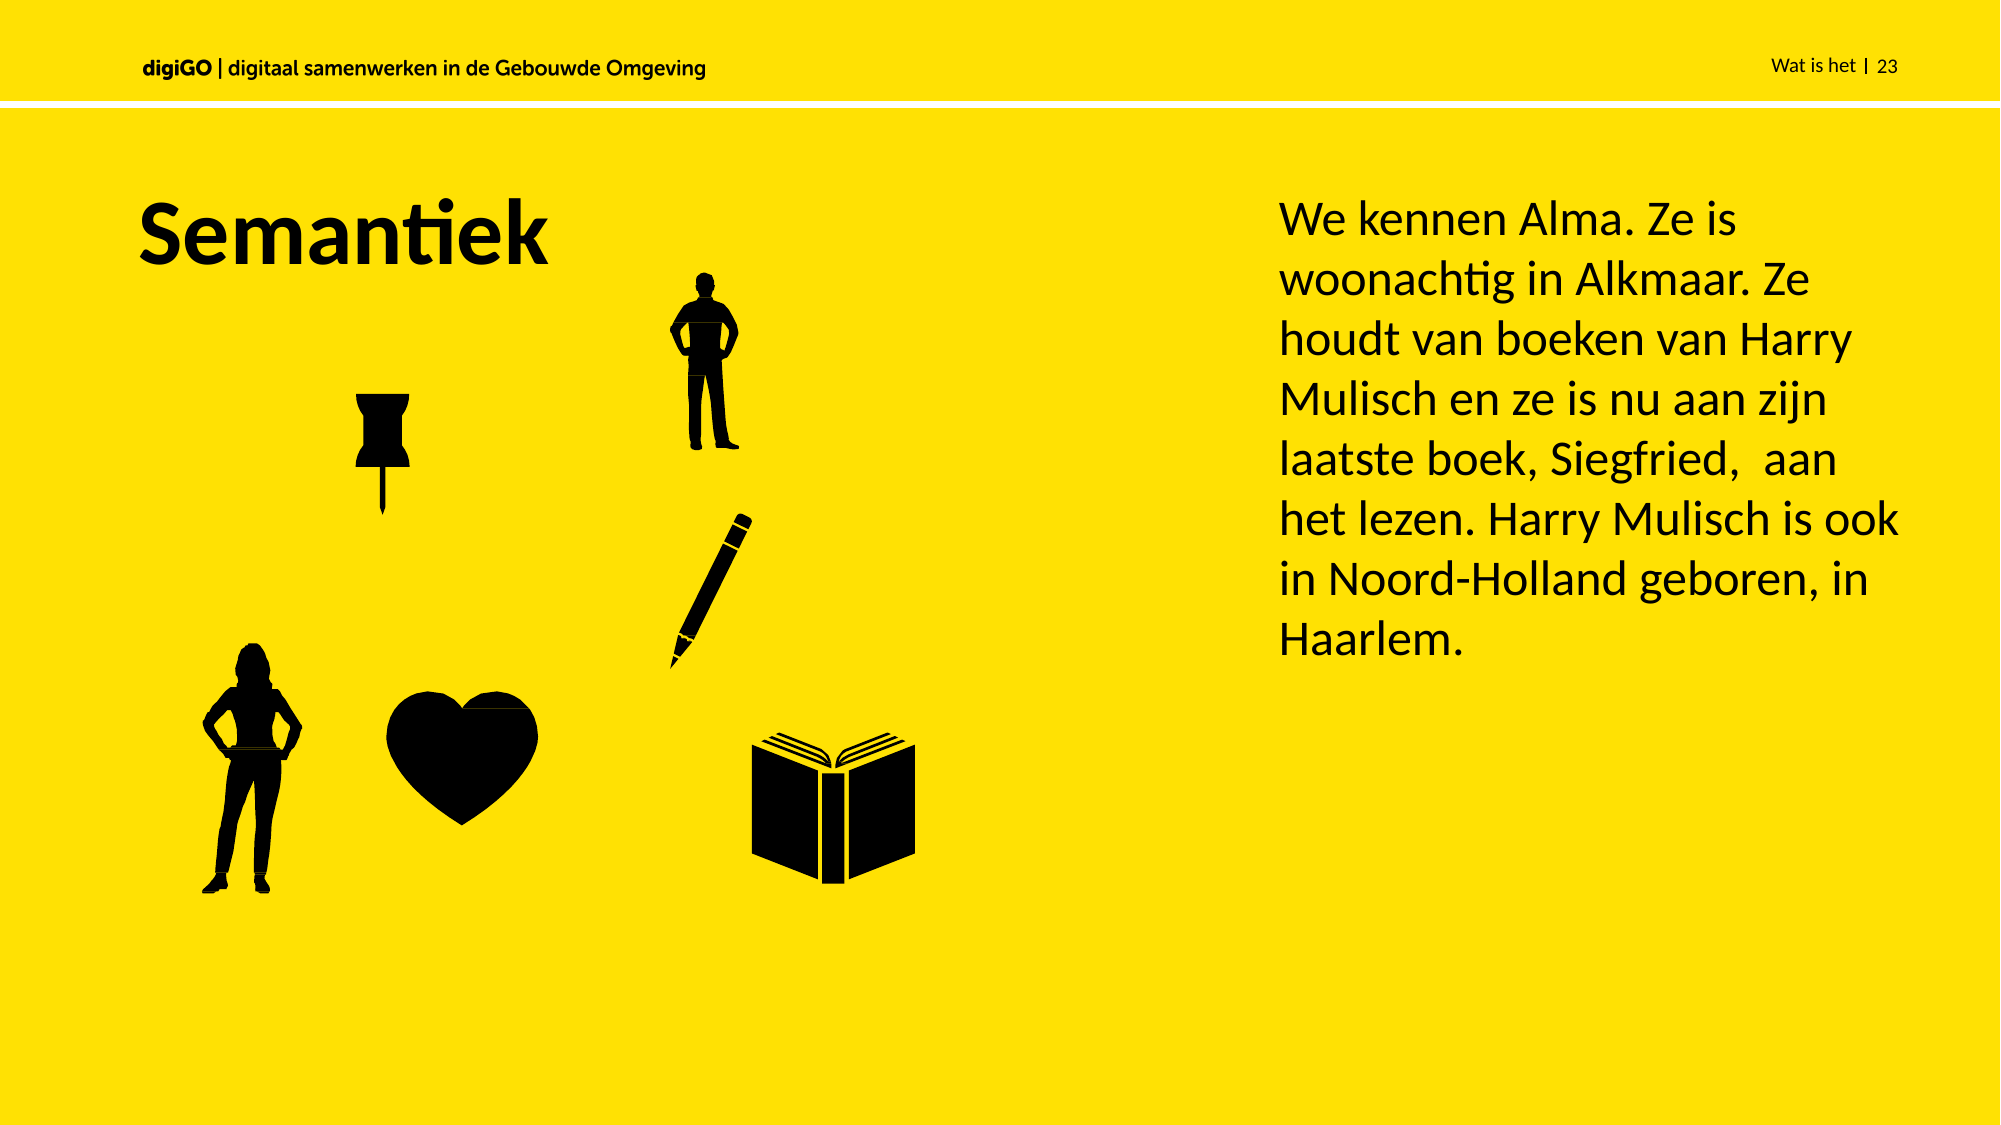

Wat is het
23
We kennen Alma. Ze is woonachtig in Alkmaar. Ze houdt van boeken van Harry Mulisch en ze is nu aan zijn laatste boek, Siegfried,  aan het lezen. Harry Mulisch is ook in Noord-Holland geboren, in Haarlem.
# Semantiek